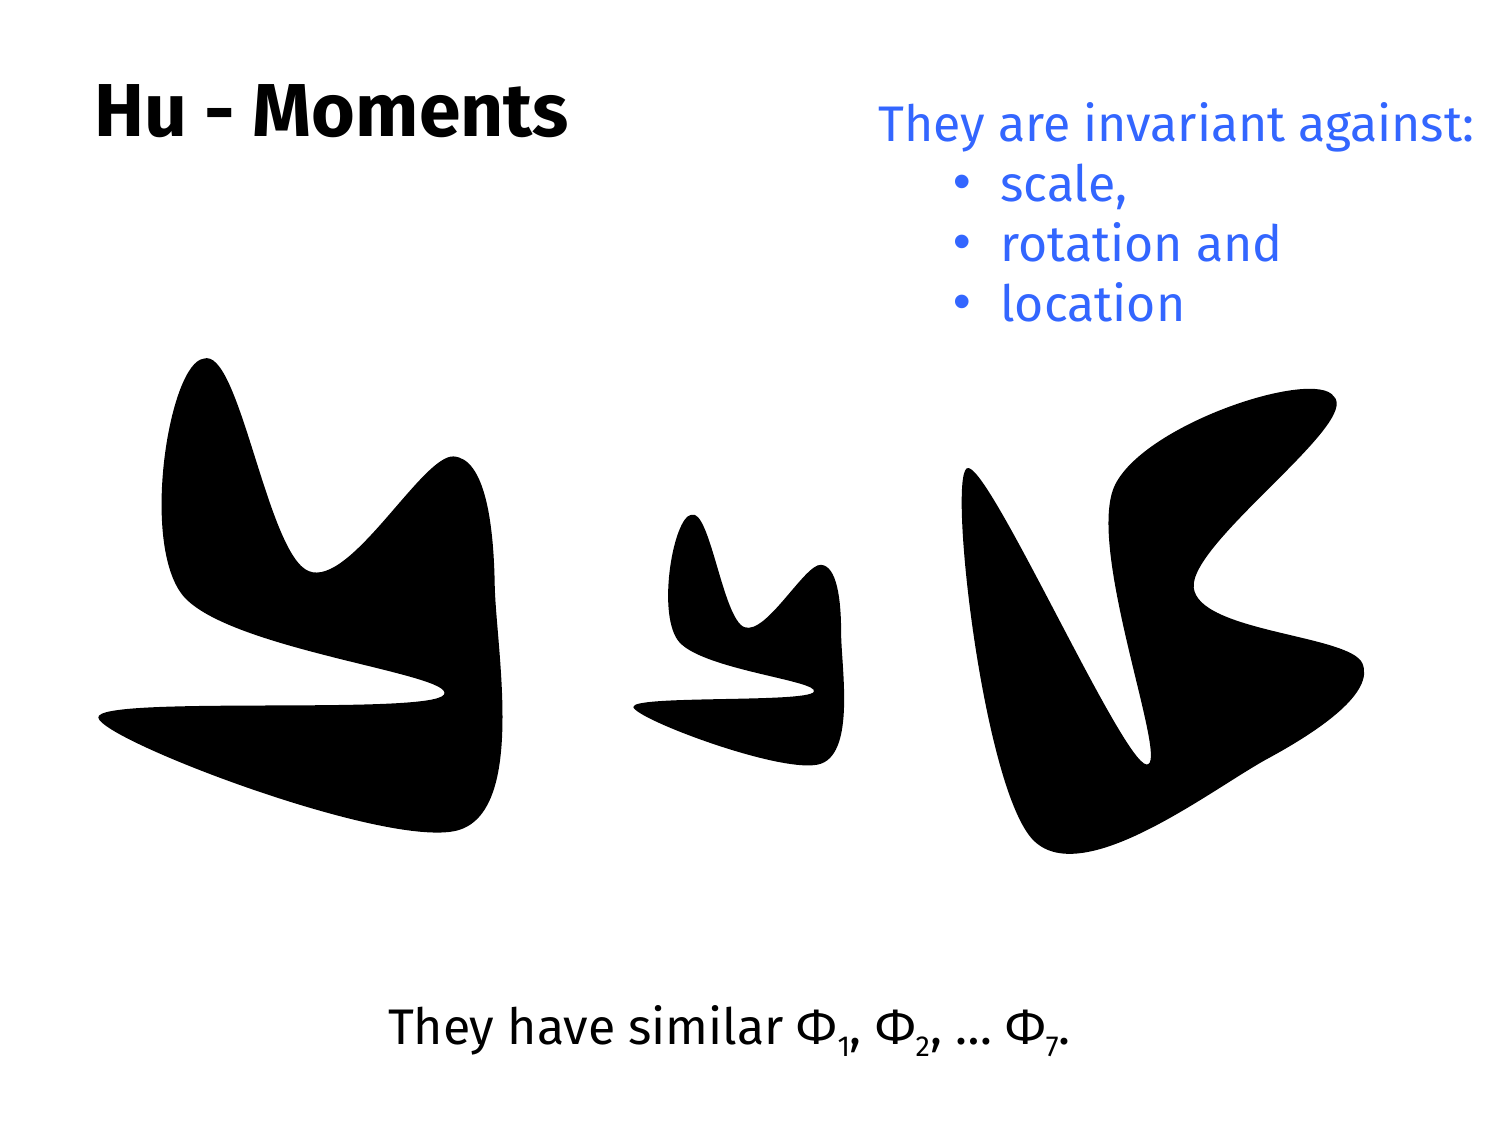

They are invariant against:
scale,
rotation and
location

Hu - Moments

They have similar Φ1, Φ2, … Φ7.